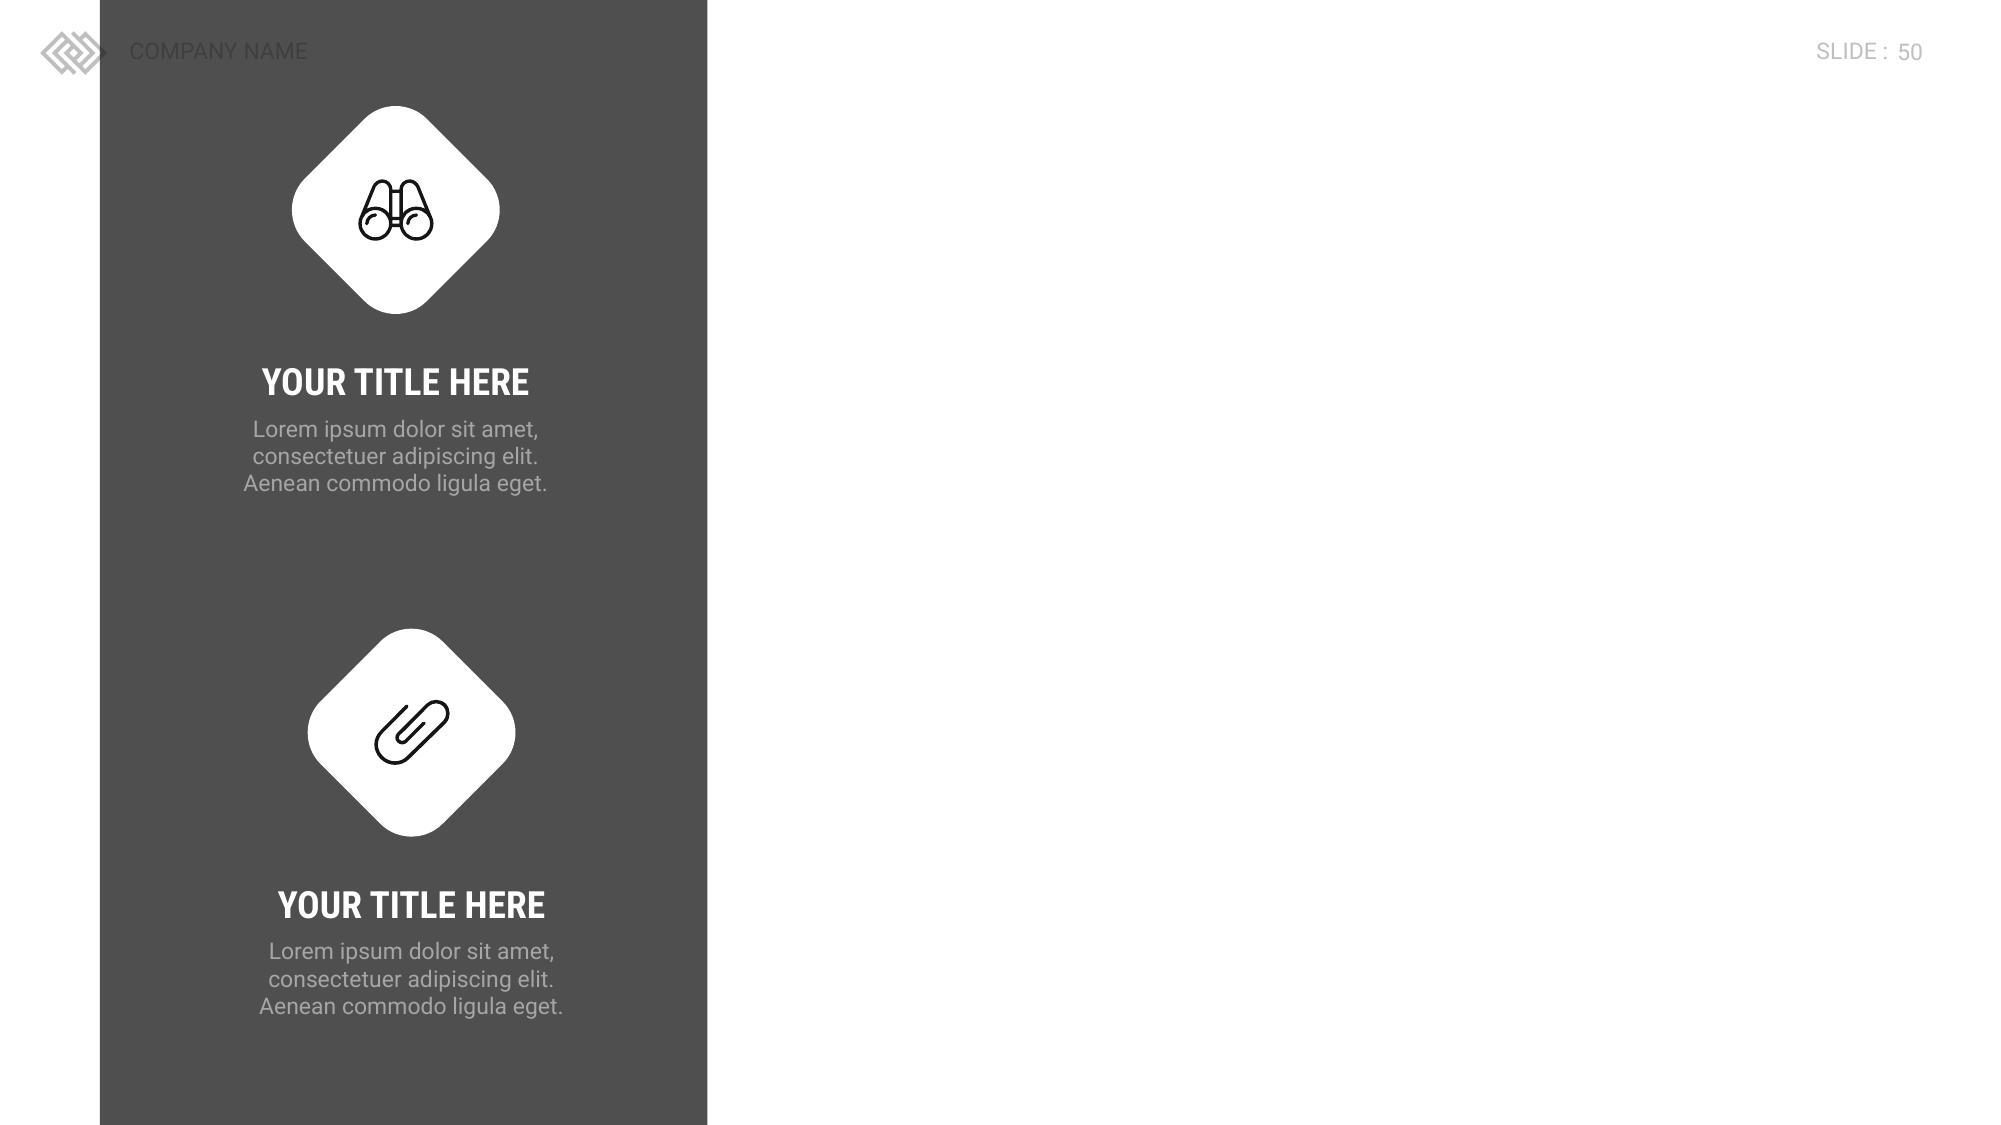

YOUR TITLE HERE
Lorem ipsum dolor sit amet, consectetuer adipiscing elit. Aenean commodo ligula eget.

YOUR TITLE HERE
Lorem ipsum dolor sit amet, consectetuer adipiscing elit. Aenean commodo ligula eget.